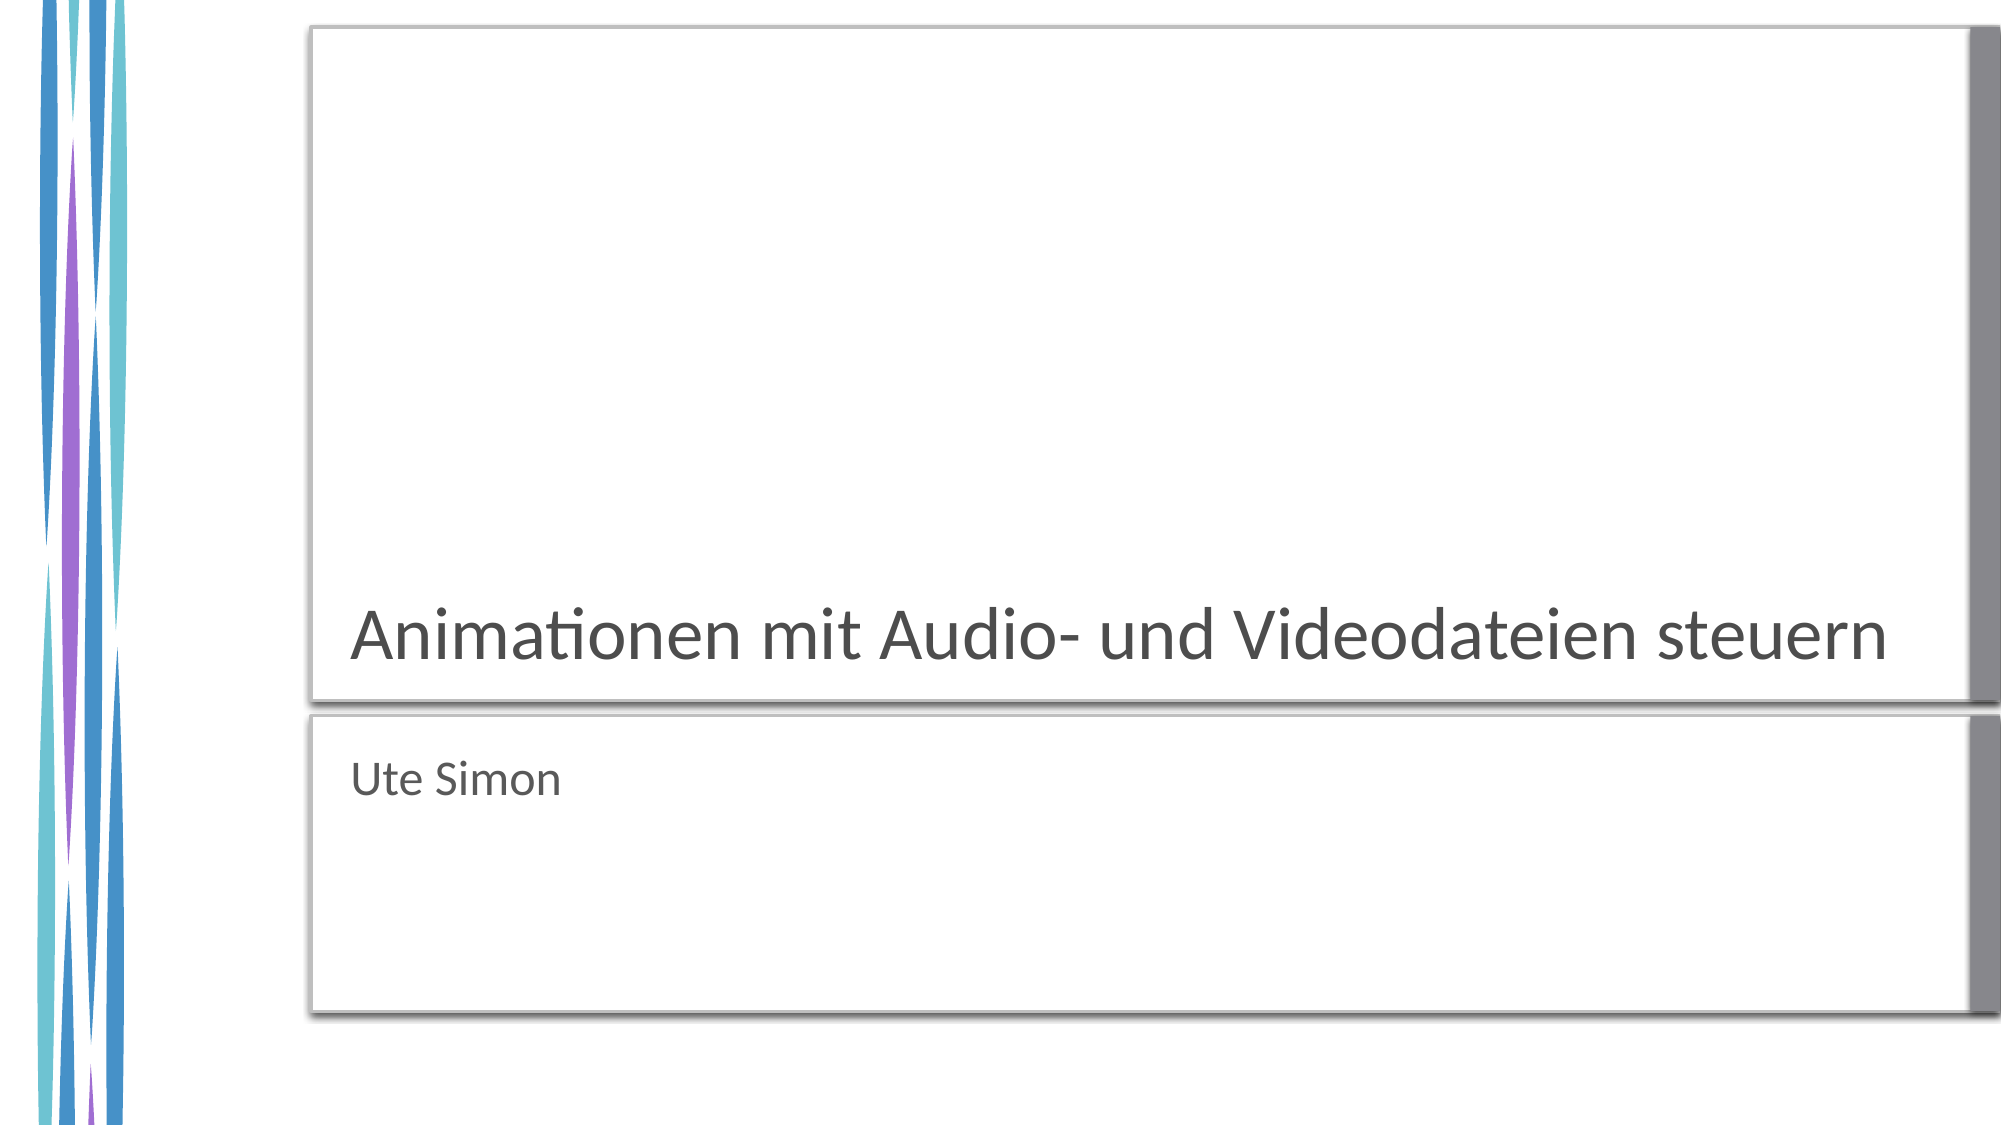

# Animationen mit Audio- und Videodateien steuern
Ute Simon